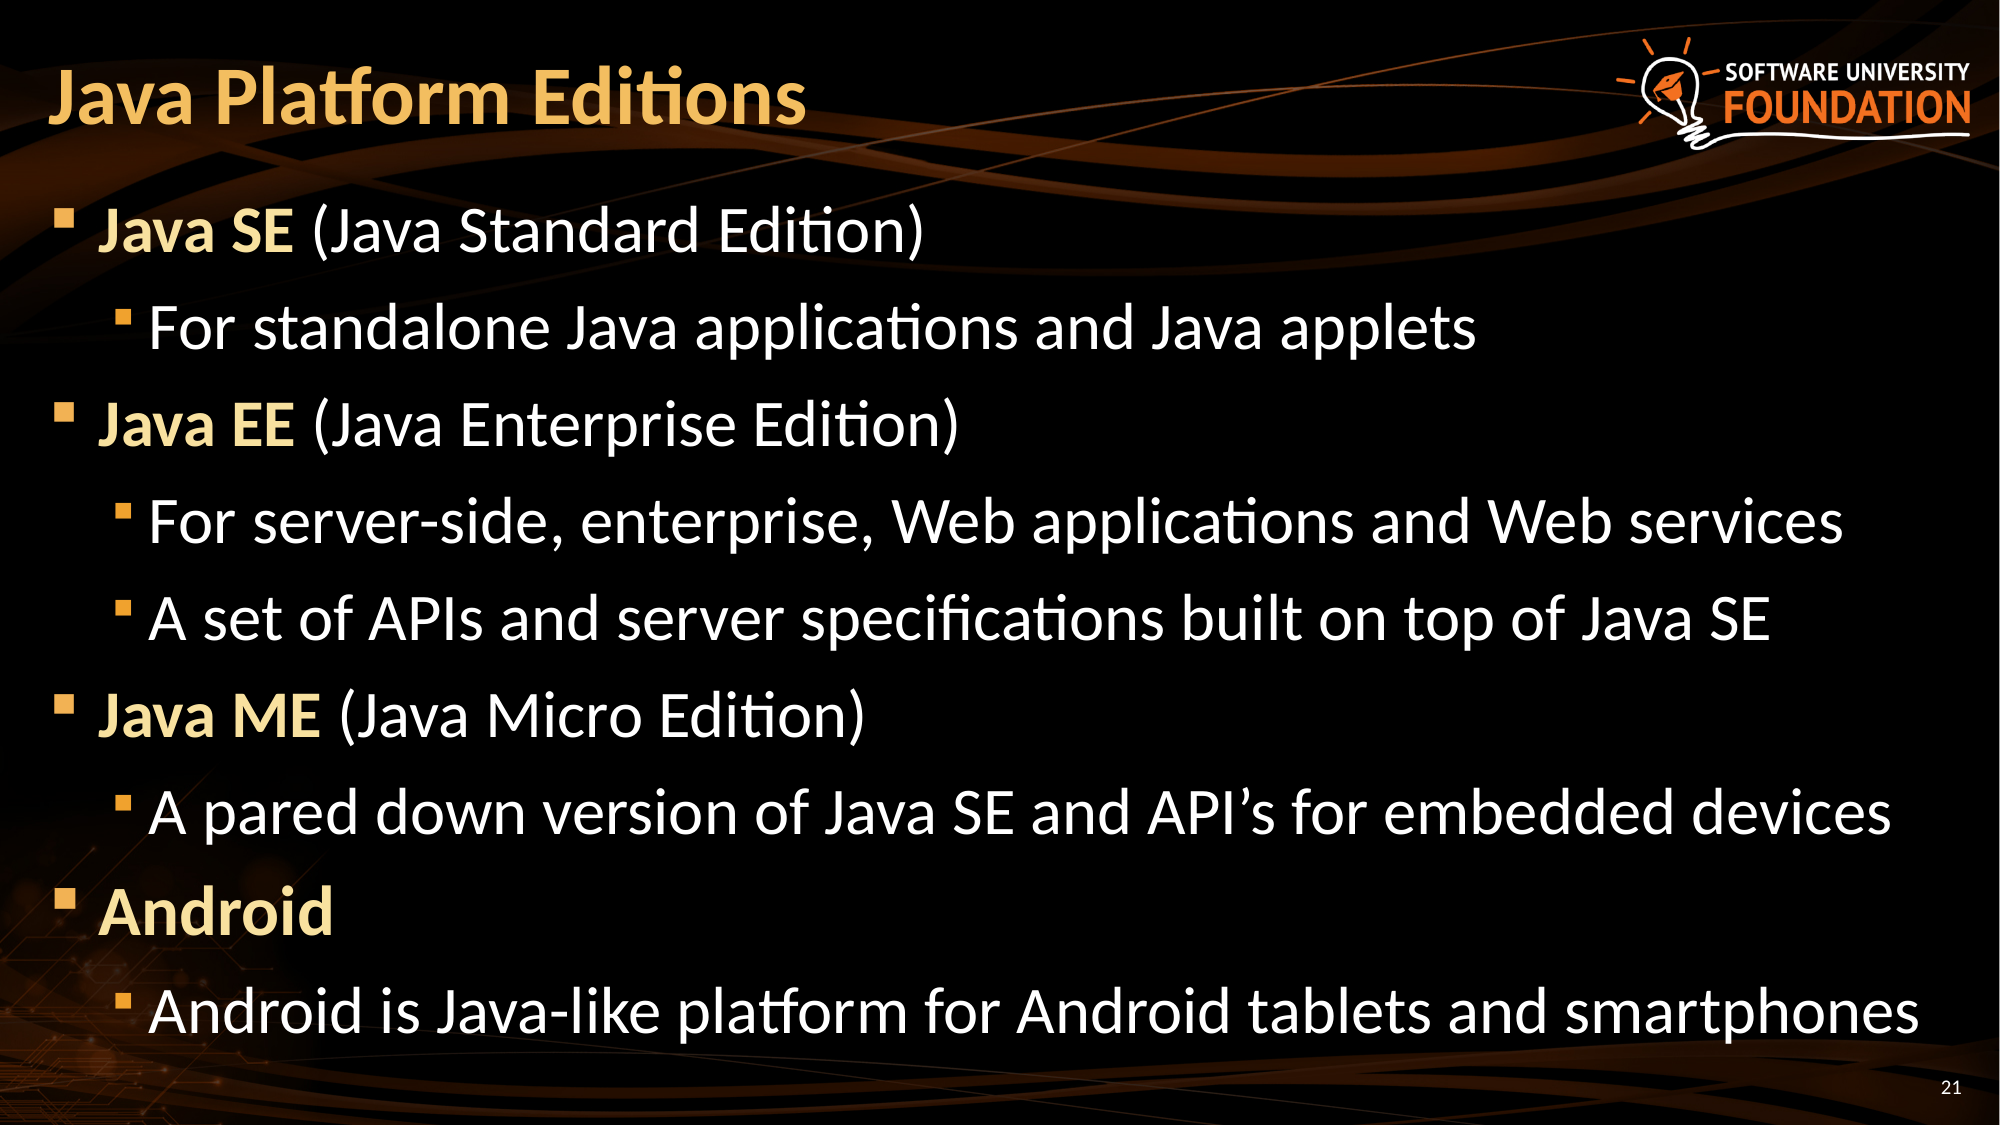

# Java Platform Editions
Java SE (Java Standard Edition)
For standalone Java applications and Java applets
Java EE (Java Enterprise Edition)
For server-side, enterprise, Web applications and Web services
A set of APIs and server specifications built on top of Java SE
Java ME (Java Micro Edition)
A pared down version of Java SE and API’s for embedded devices
Android
Android is Java-like platform for Android tablets and smartphones

21